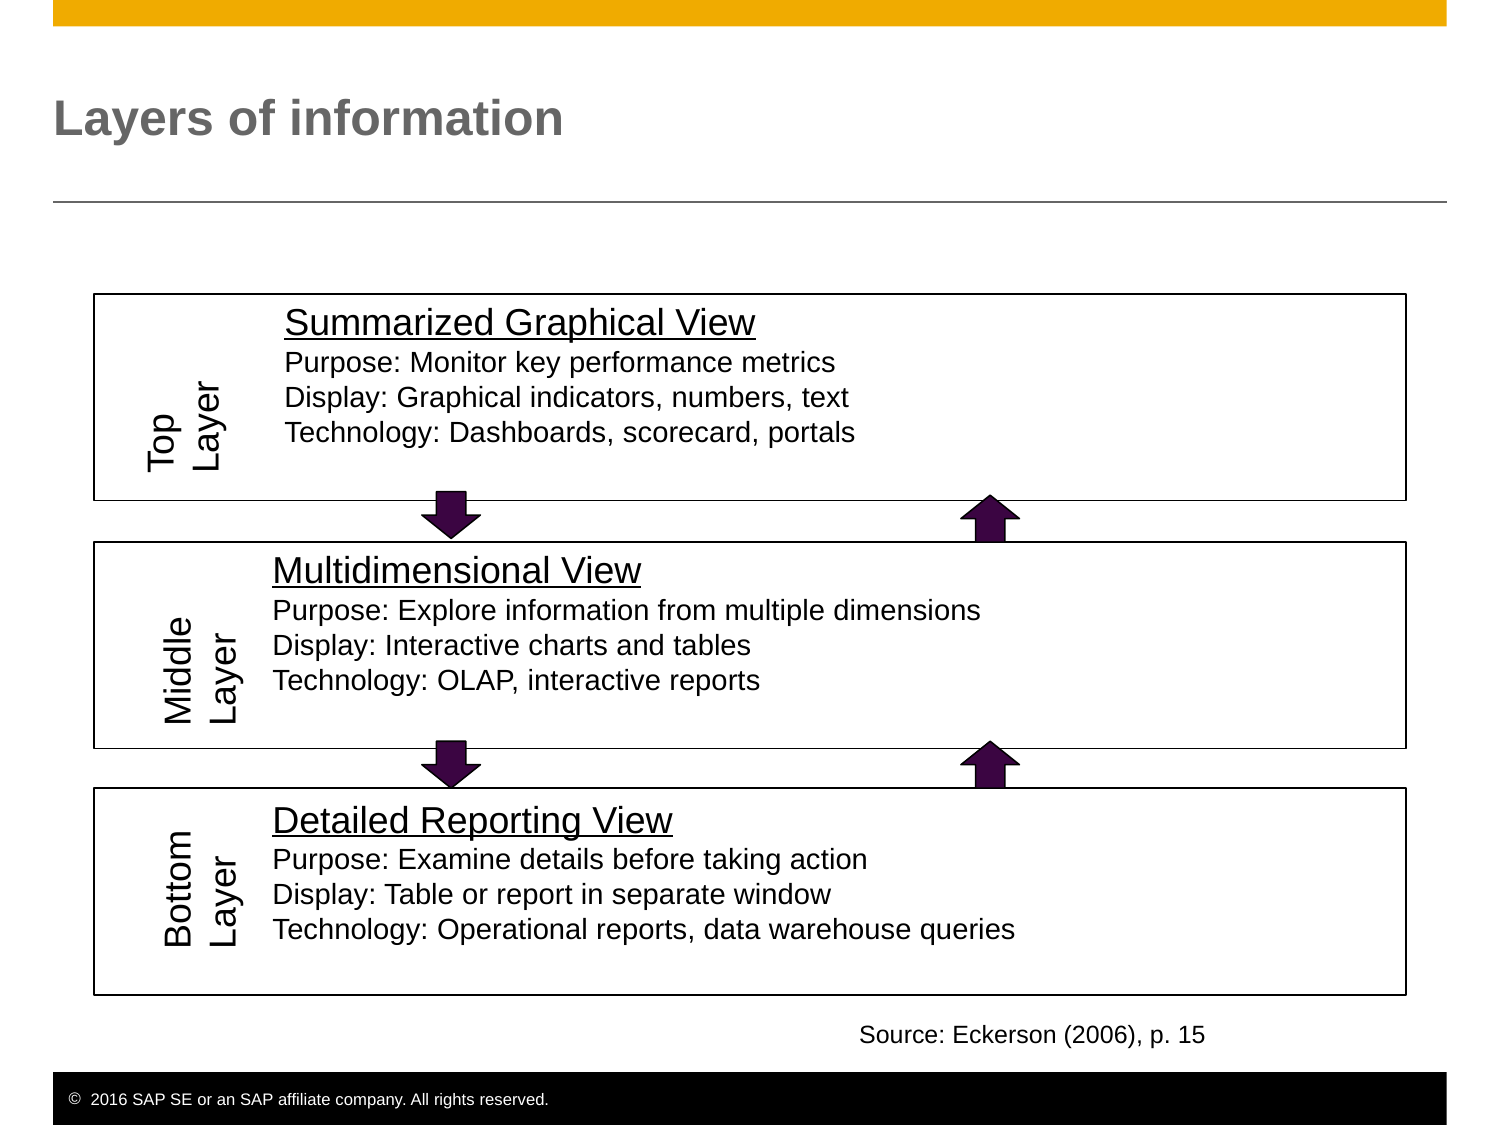

# Layers of information
Summarized Graphical View
Purpose: Monitor key performance metrics
Display: Graphical indicators, numbers, text
Technology: Dashboards, scorecard, portals

Top Layer

Multidimensional View
Purpose: Explore information from multiple dimensions
Display: Interactive charts and tables
Technology: OLAP, interactive reports

Middle Layer

Detailed Reporting View
Purpose: Examine details before taking action
Display: Table or report in separate window
Technology: Operational reports, data warehouse queries
Bottom Layer
Source: Eckerson (2006), p. 15